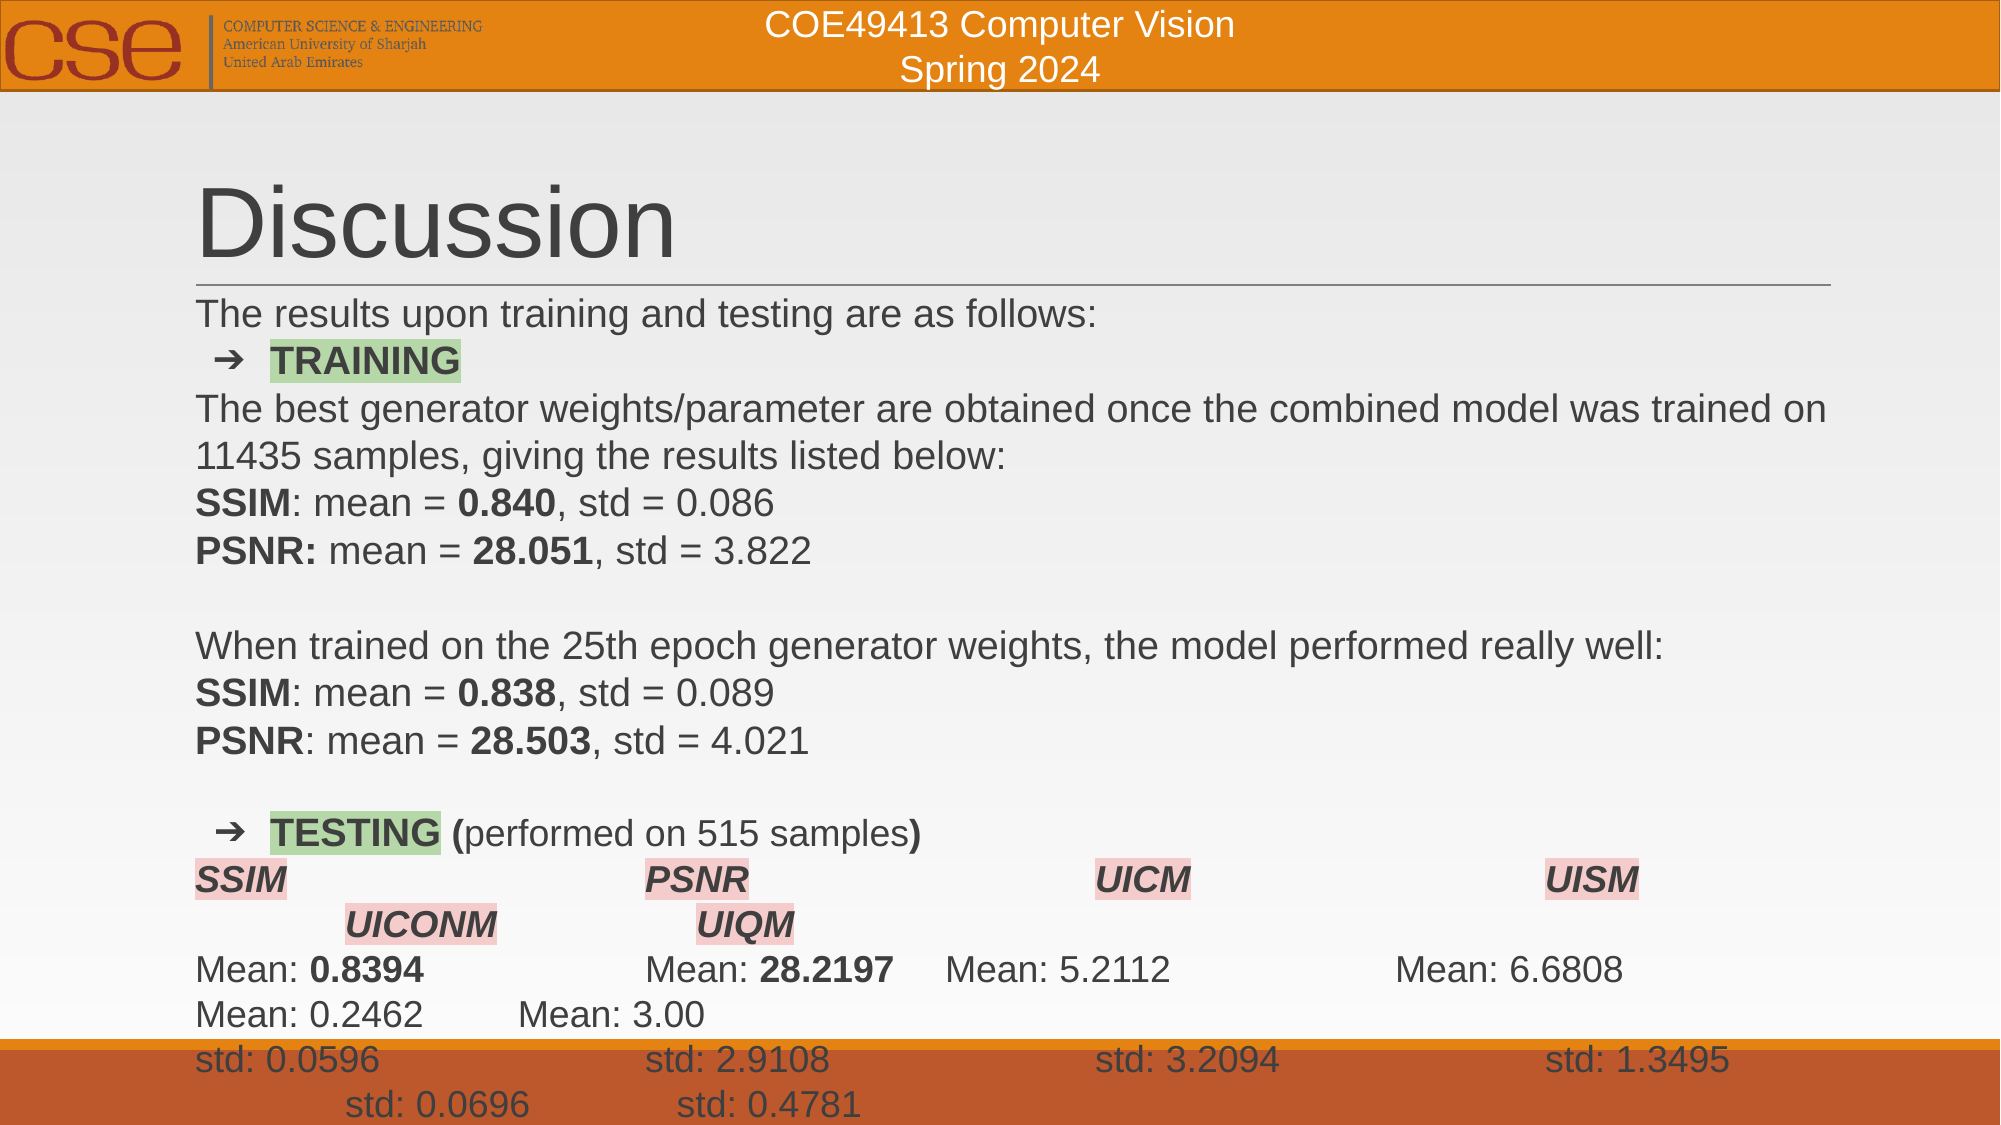

# Discussion
The results upon training and testing are as follows:
TRAINING
The best generator weights/parameter are obtained once the combined model was trained on 11435 samples, giving the results listed below:
SSIM: mean = 0.840, std = 0.086
PSNR: mean = 28.051, std = 3.822

When trained on the 25th epoch generator weights, the model performed really well:
SSIM: mean = 0.838, std = 0.089
PSNR: mean = 28.503, std = 4.021

TESTING (performed on 515 samples)
SSIM			PSNR			UICM			UISM			UICONM                   UIQM
Mean: 0.8394		Mean: 28.2197  	Mean: 5.2112		Mean: 6.6808		Mean: 0.2462         Mean: 3.00
std: 0.0596		std: 2.9108		std: 3.2094		std: 1.3495		std: 0.0696              std: 0.4781